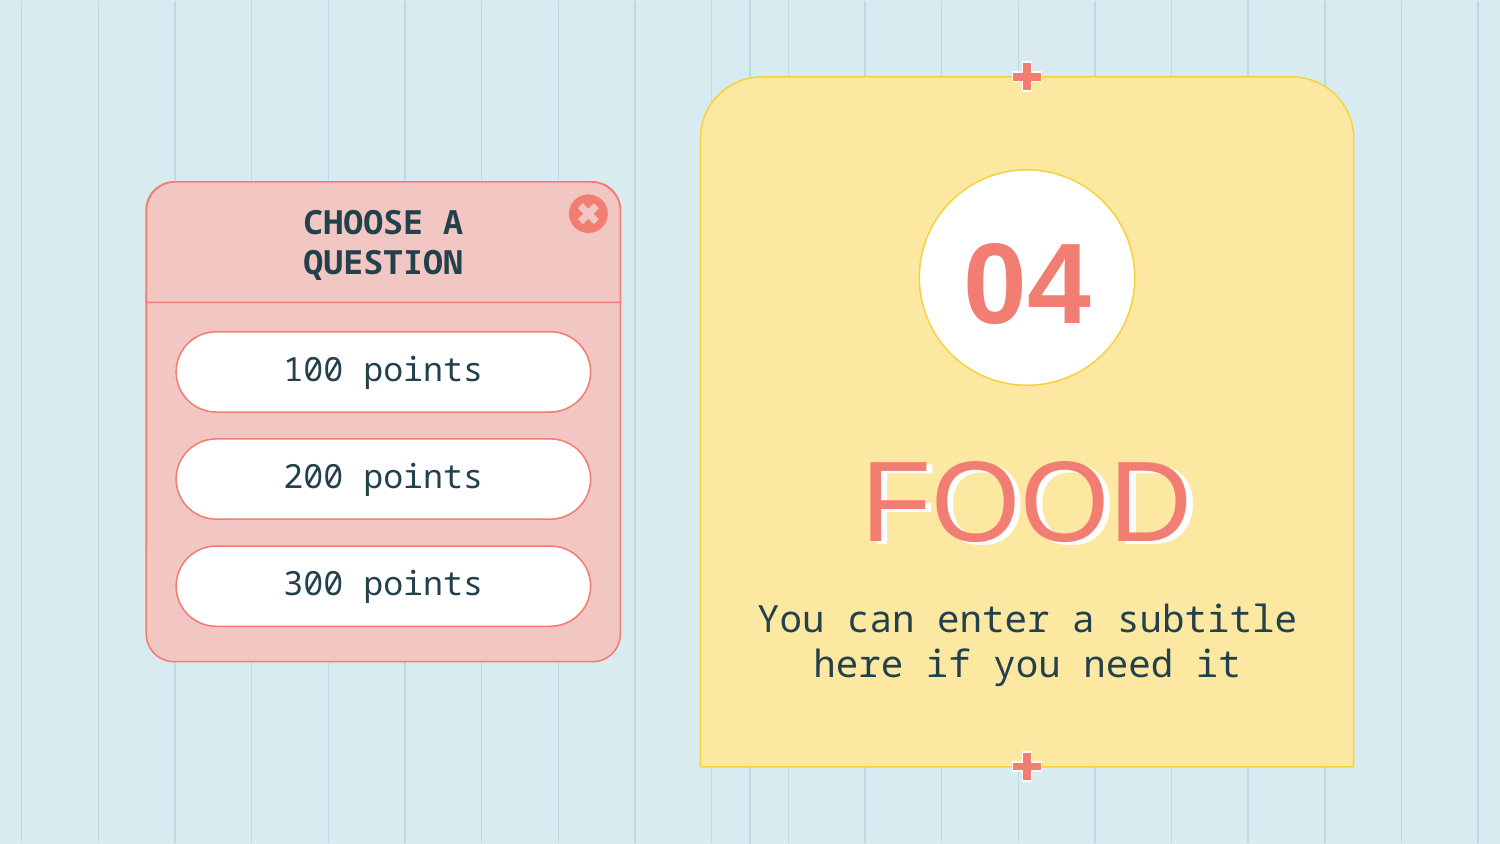

CHOOSE A QUESTION

# 04
100 points
FOOD
200 points
300 points
You can enter a subtitle here if you need it